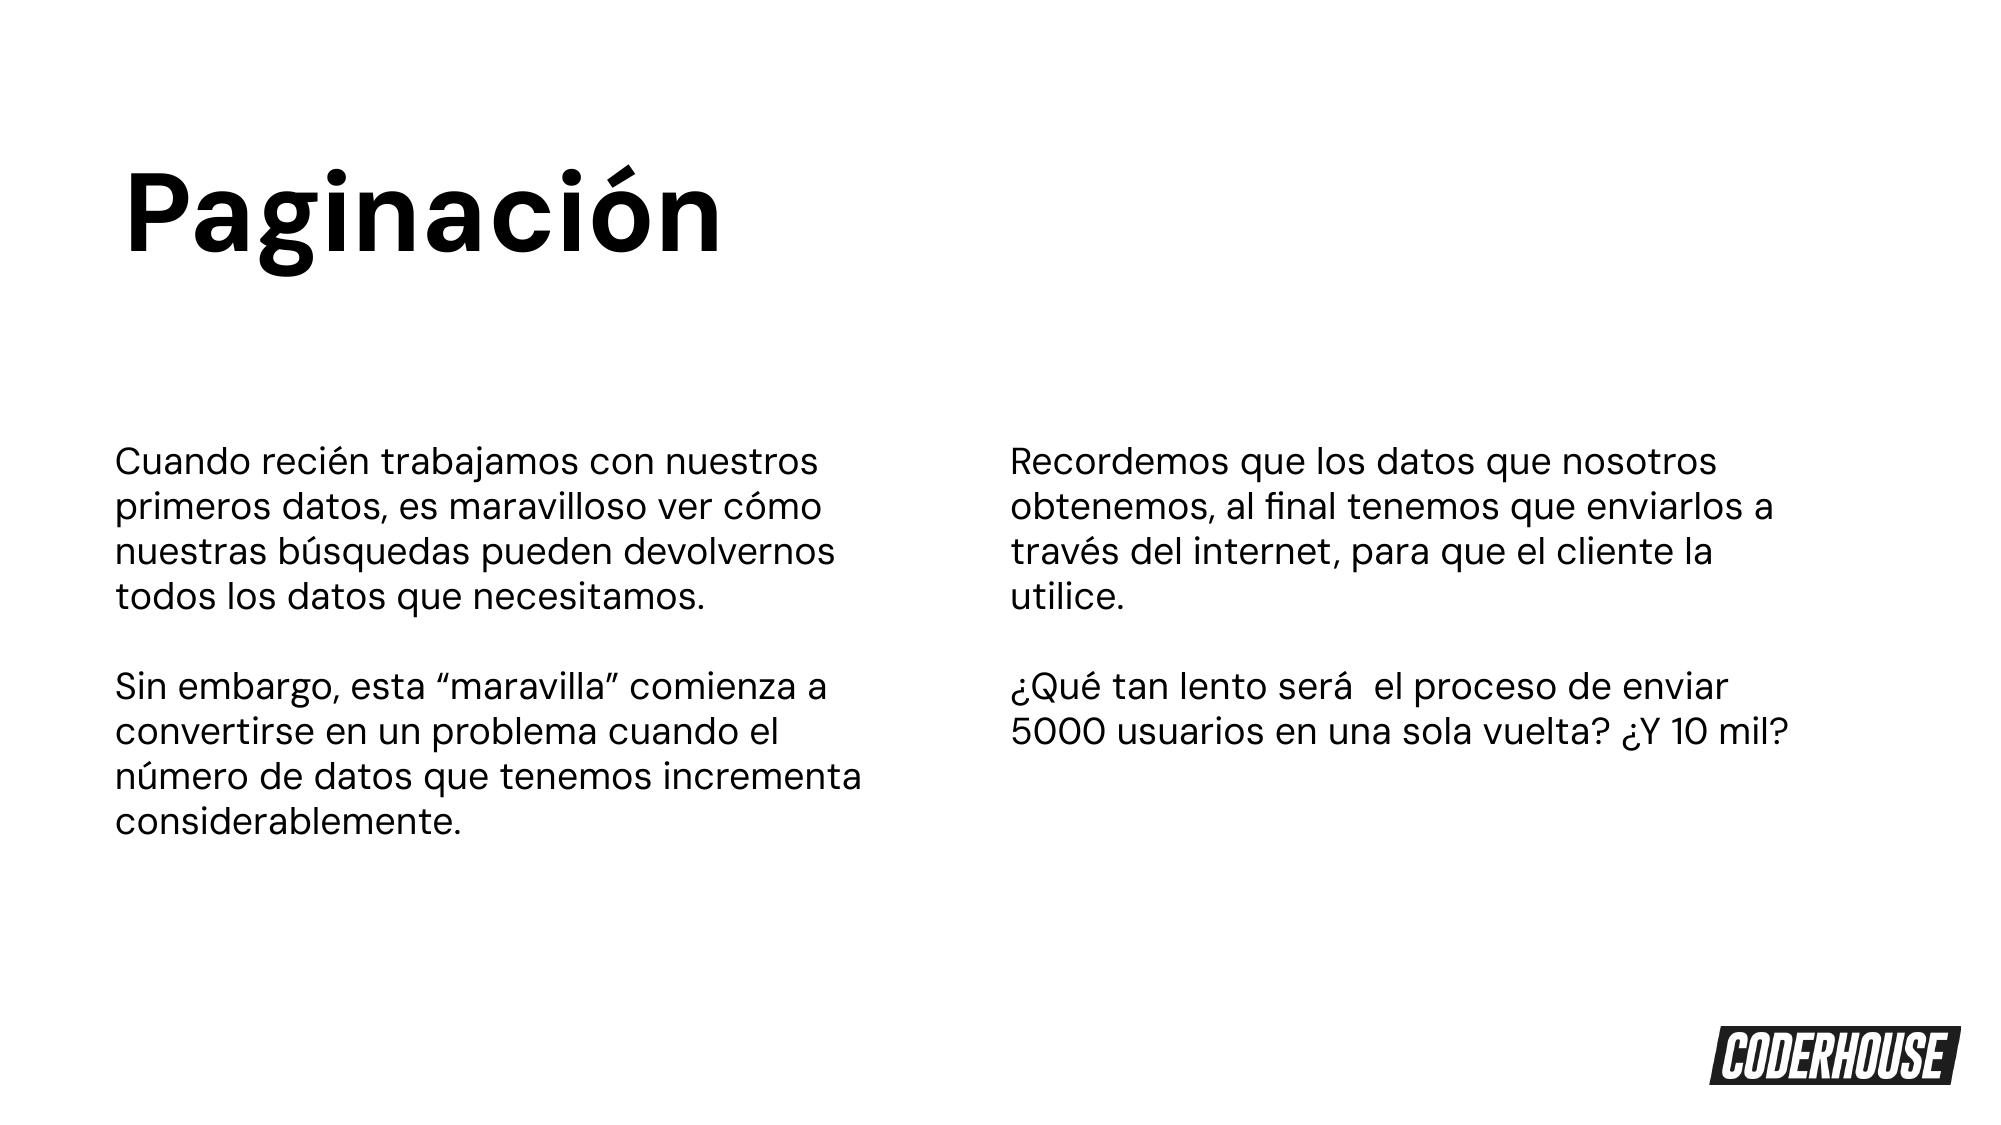

Paginación
Cuando recién trabajamos con nuestros primeros datos, es maravilloso ver cómo nuestras búsquedas pueden devolvernos todos los datos que necesitamos.
Sin embargo, esta “maravilla” comienza a convertirse en un problema cuando el número de datos que tenemos incrementa considerablemente.
Recordemos que los datos que nosotros obtenemos, al final tenemos que enviarlos a través del internet, para que el cliente la utilice.

¿Qué tan lento será  el proceso de enviar 5000 usuarios en una sola vuelta? ¿Y 10 mil?